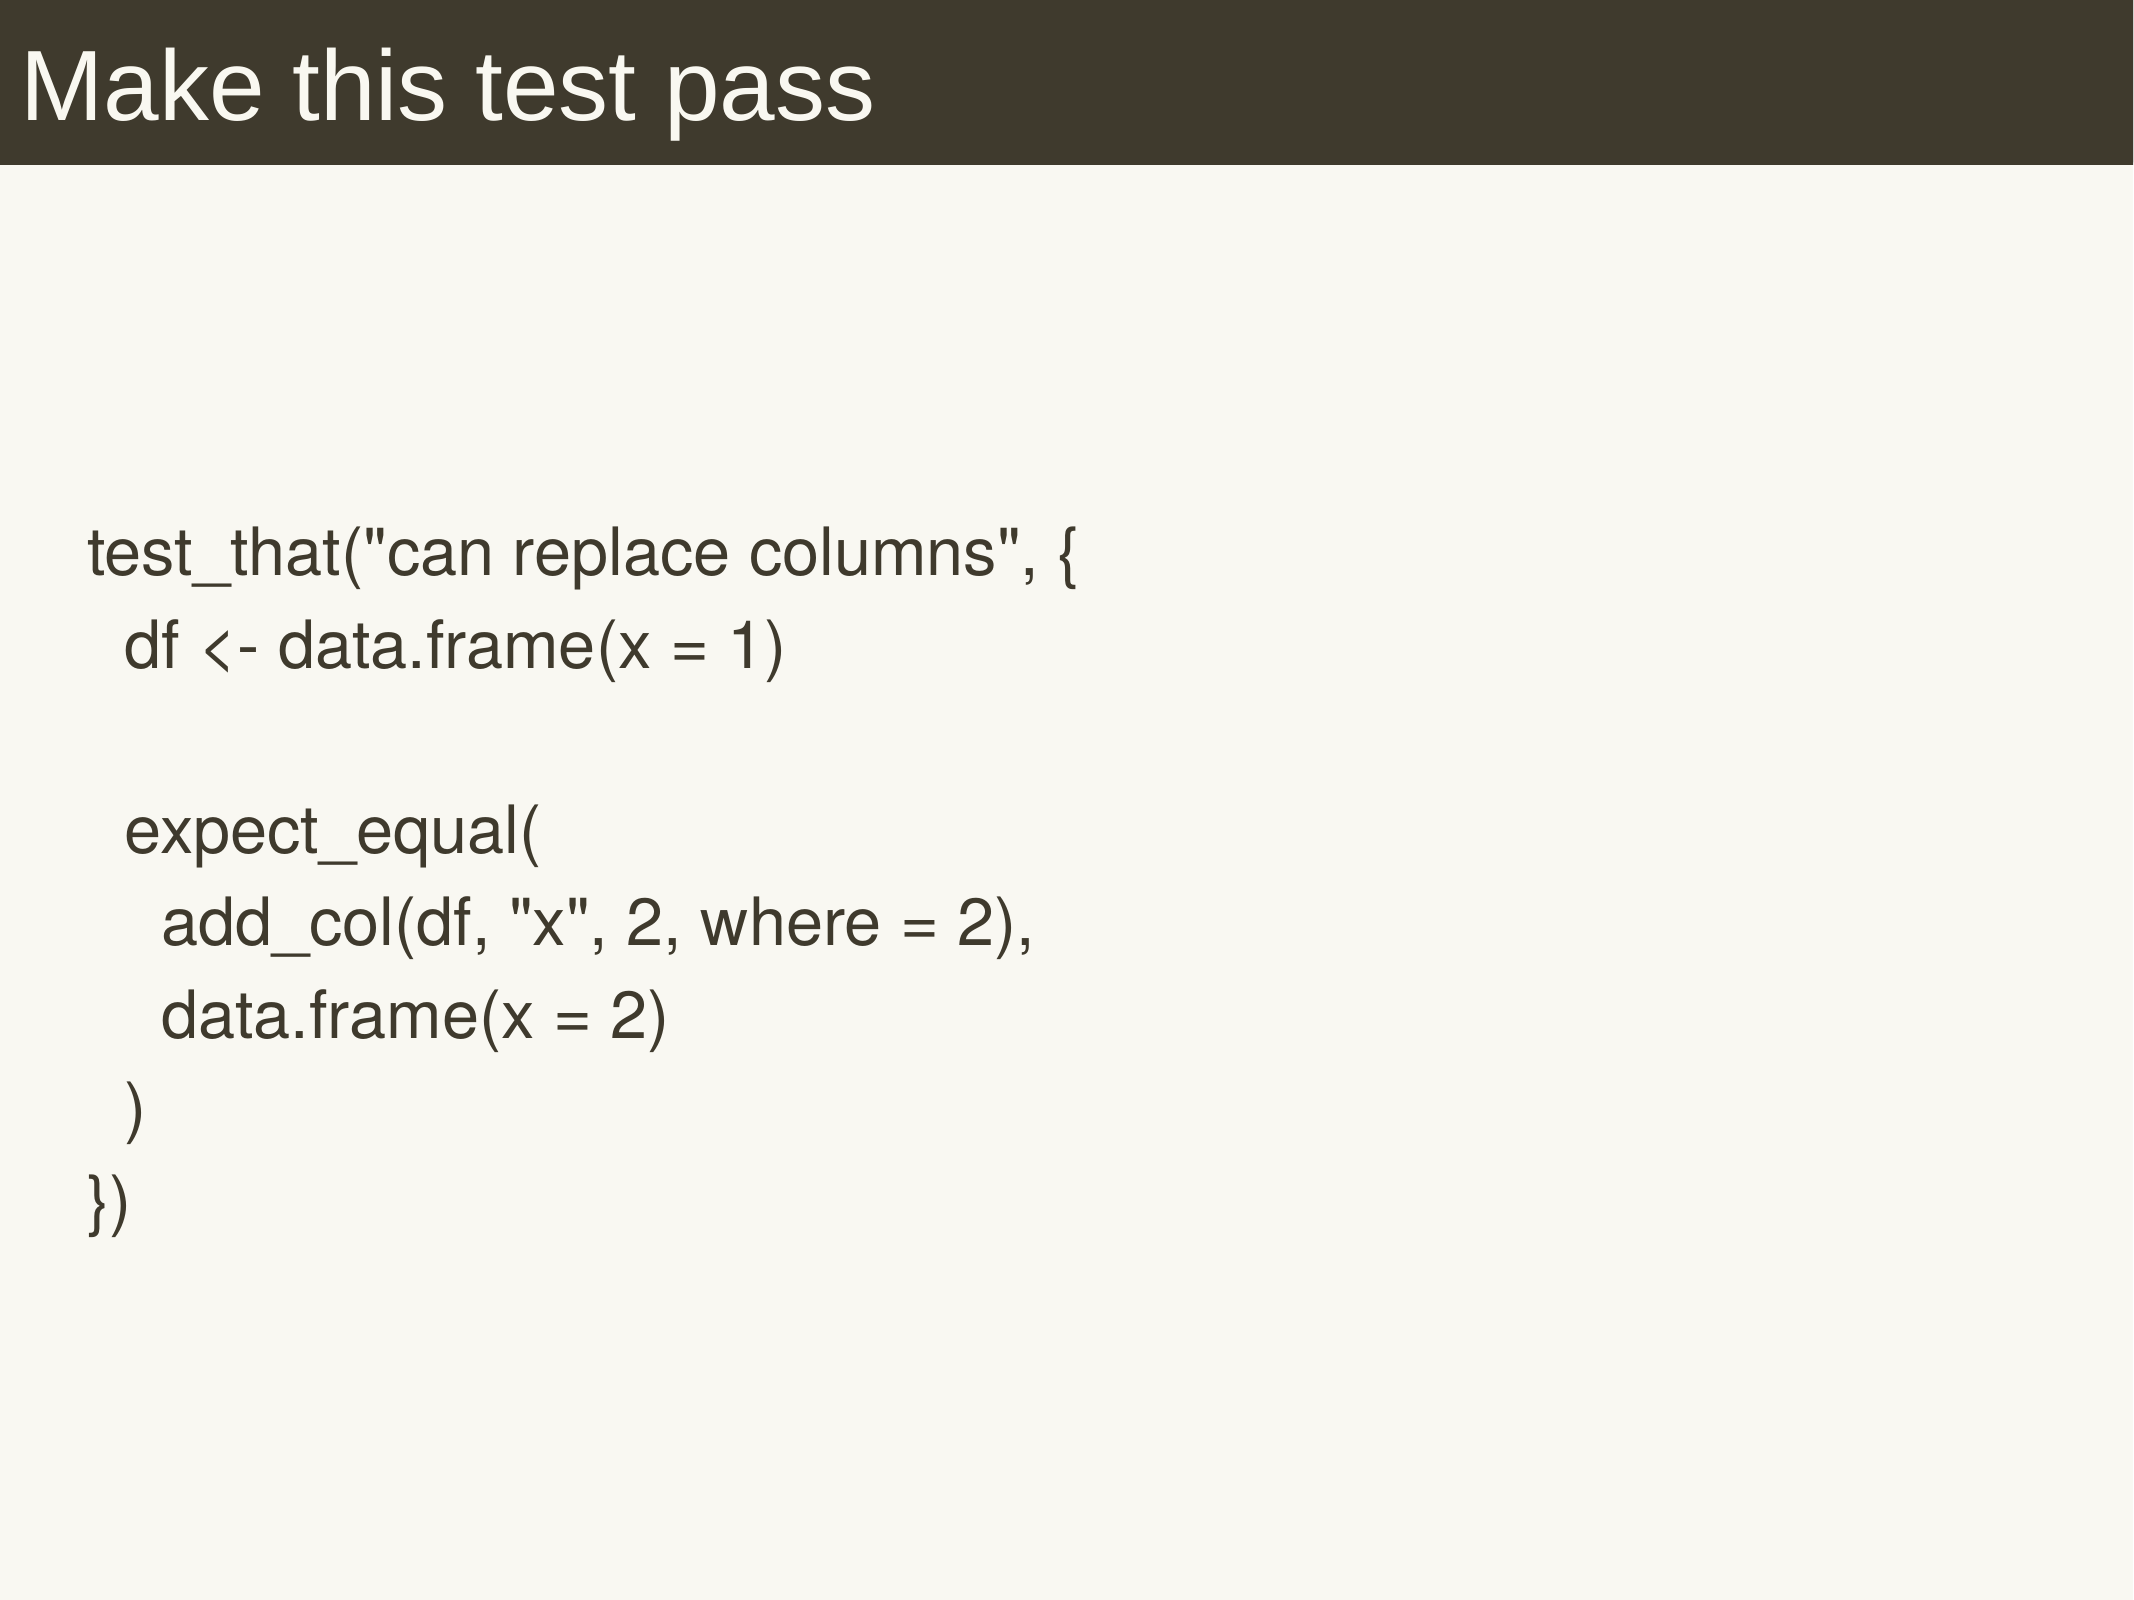

# Make this test pass
test_that("can replace columns", {
  df <- data.frame(x = 1)

  expect_equal(
    add_col(df, "x", 2, where = 2),
    data.frame(x = 2)
  )
})